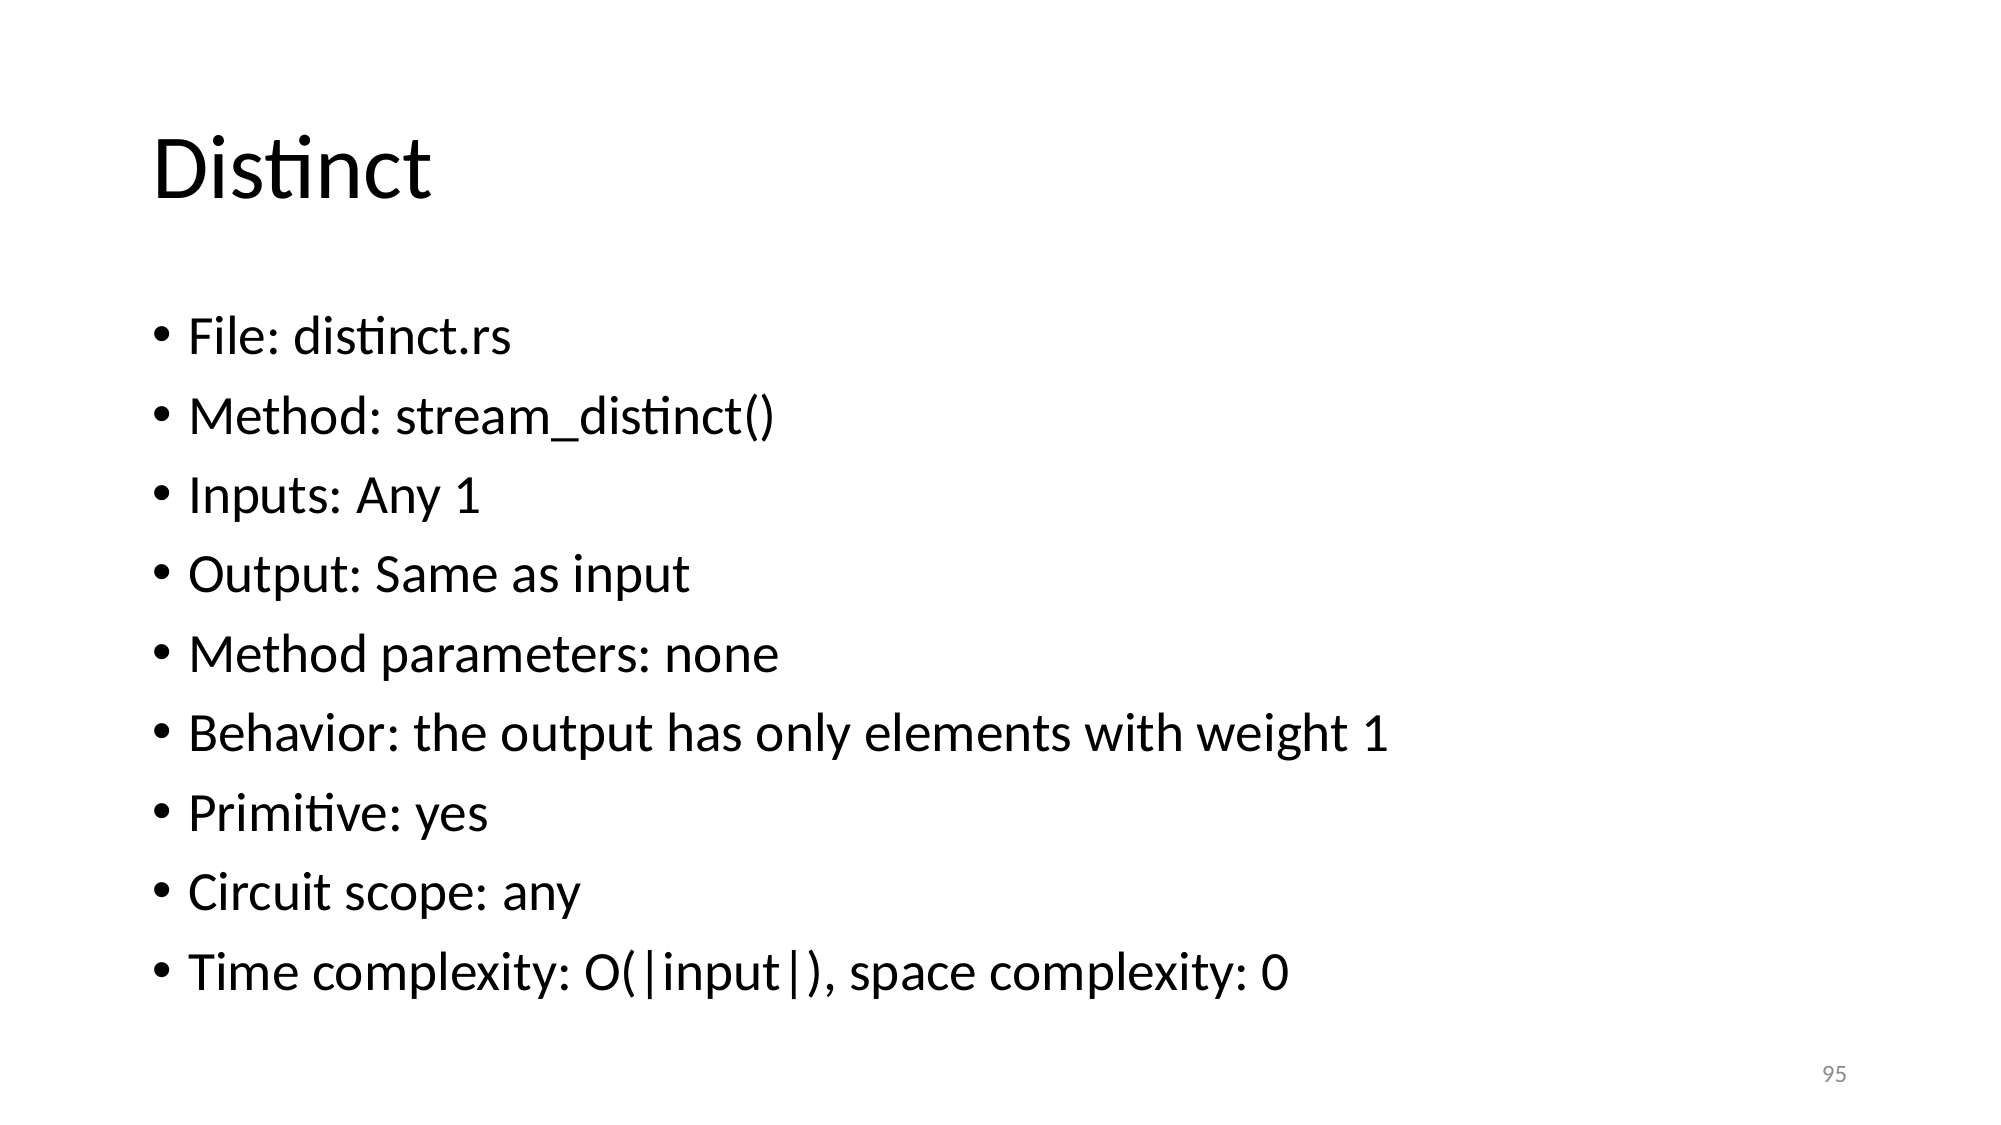

# Distinct
File: distinct.rs
Method: stream_distinct()
Inputs: Any 1
Output: Same as input
Method parameters: none
Behavior: the output has only elements with weight 1
Primitive: yes
Circuit scope: any
Time complexity: O(|input|), space complexity: 0
95